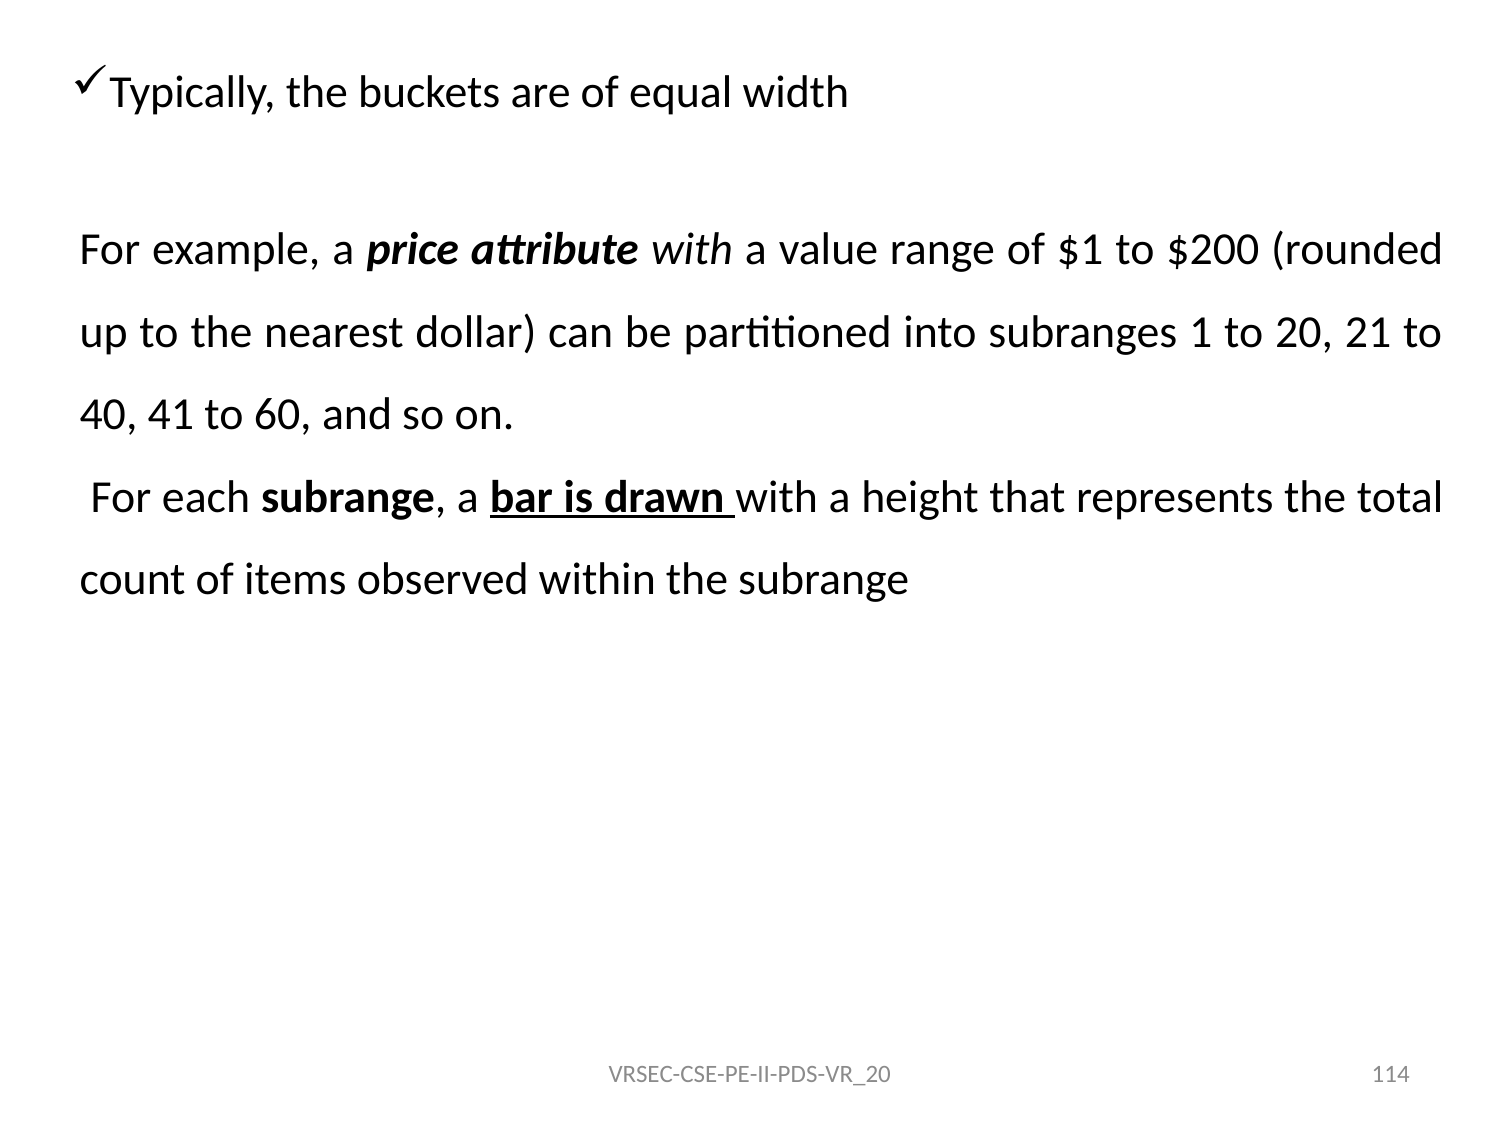

Typically, the buckets are of equal width
For example, a price attribute with a value range of $1 to $200 (rounded up to the nearest dollar) can be partitioned into subranges 1 to 20, 21 to 40, 41 to 60, and so on.
 For each subrange, a bar is drawn with a height that represents the total count of items observed within the subrange
VRSEC-CSE-PE-II-PDS-VR_20
114